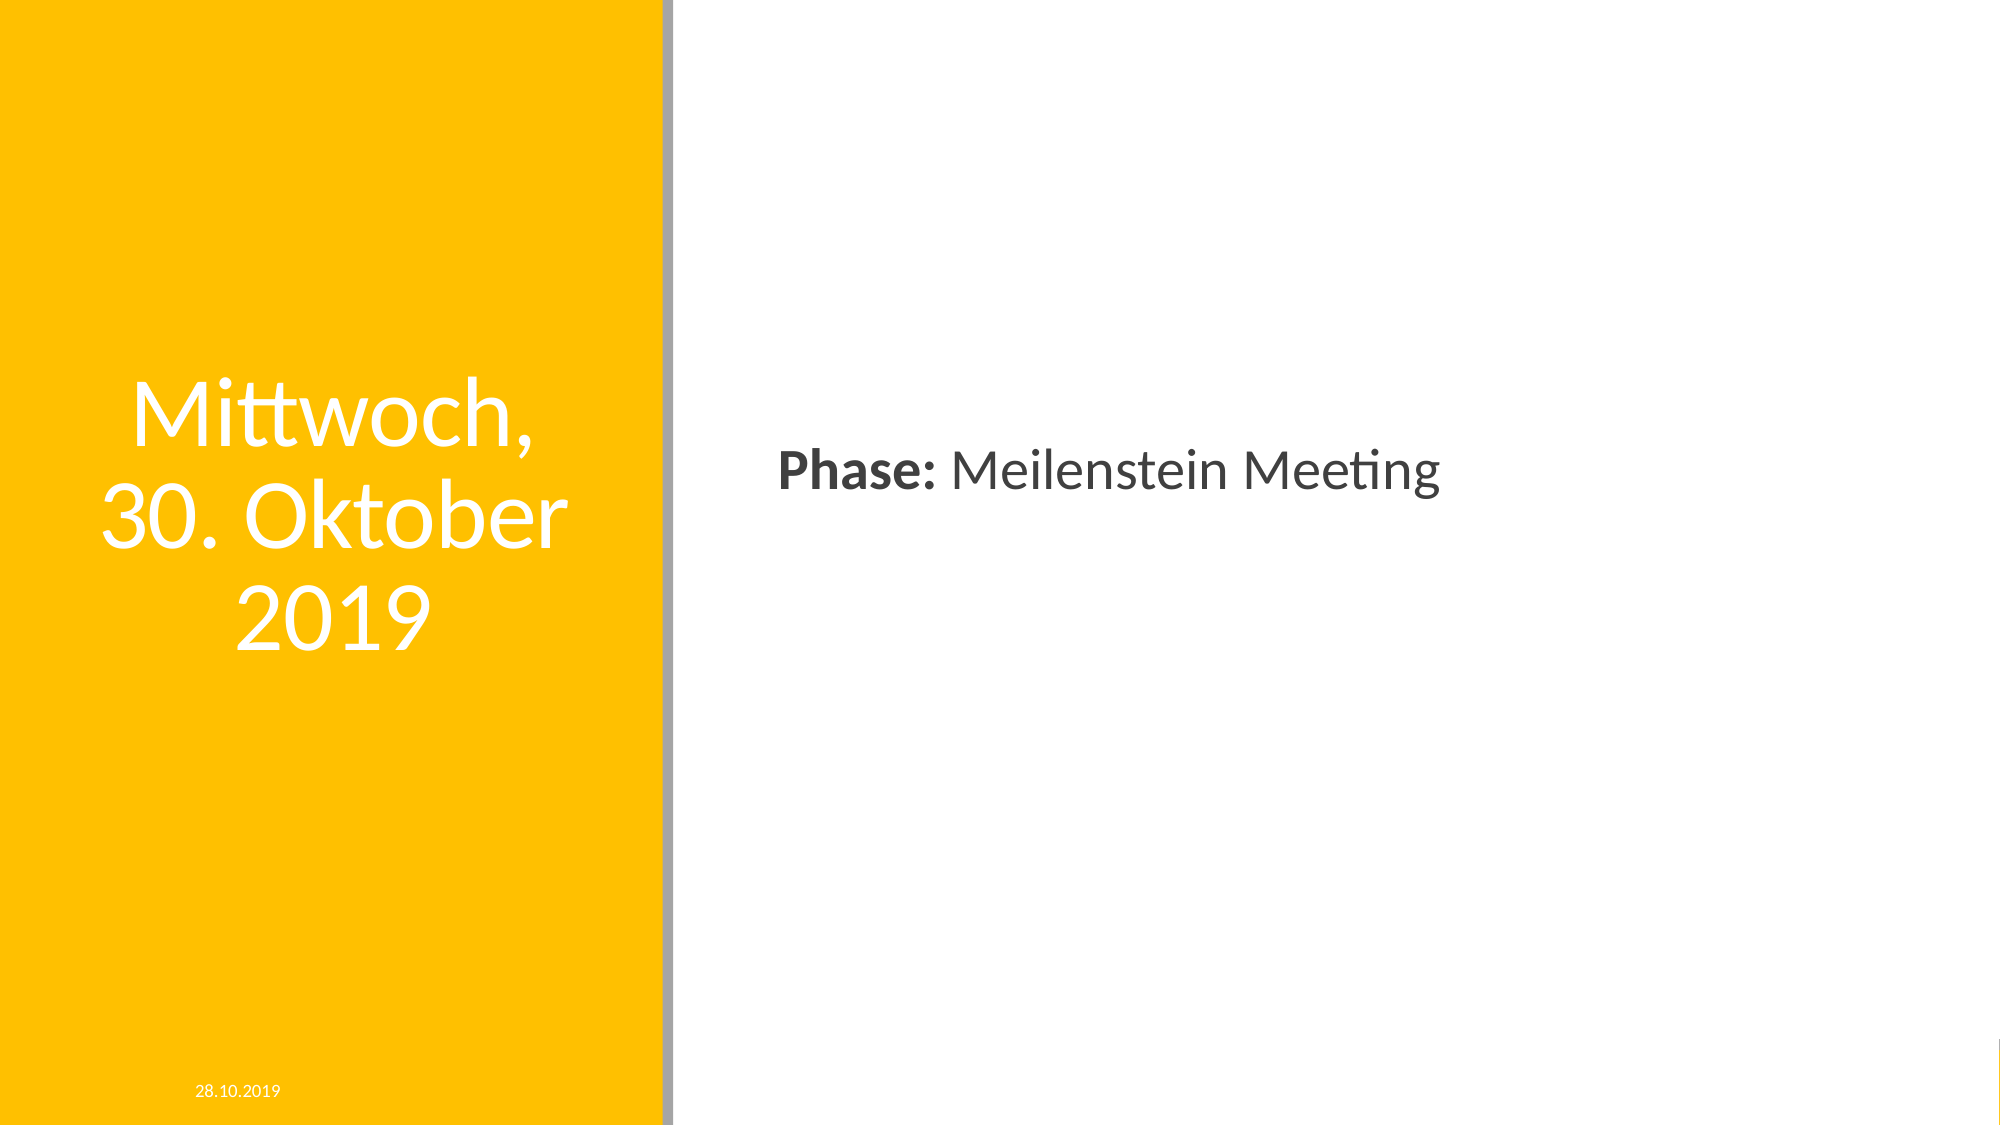

# Mittwoch, 30. Oktober 2019
Phase: Meilenstein Meeting

28.10.2019
THE A-TEAM
9